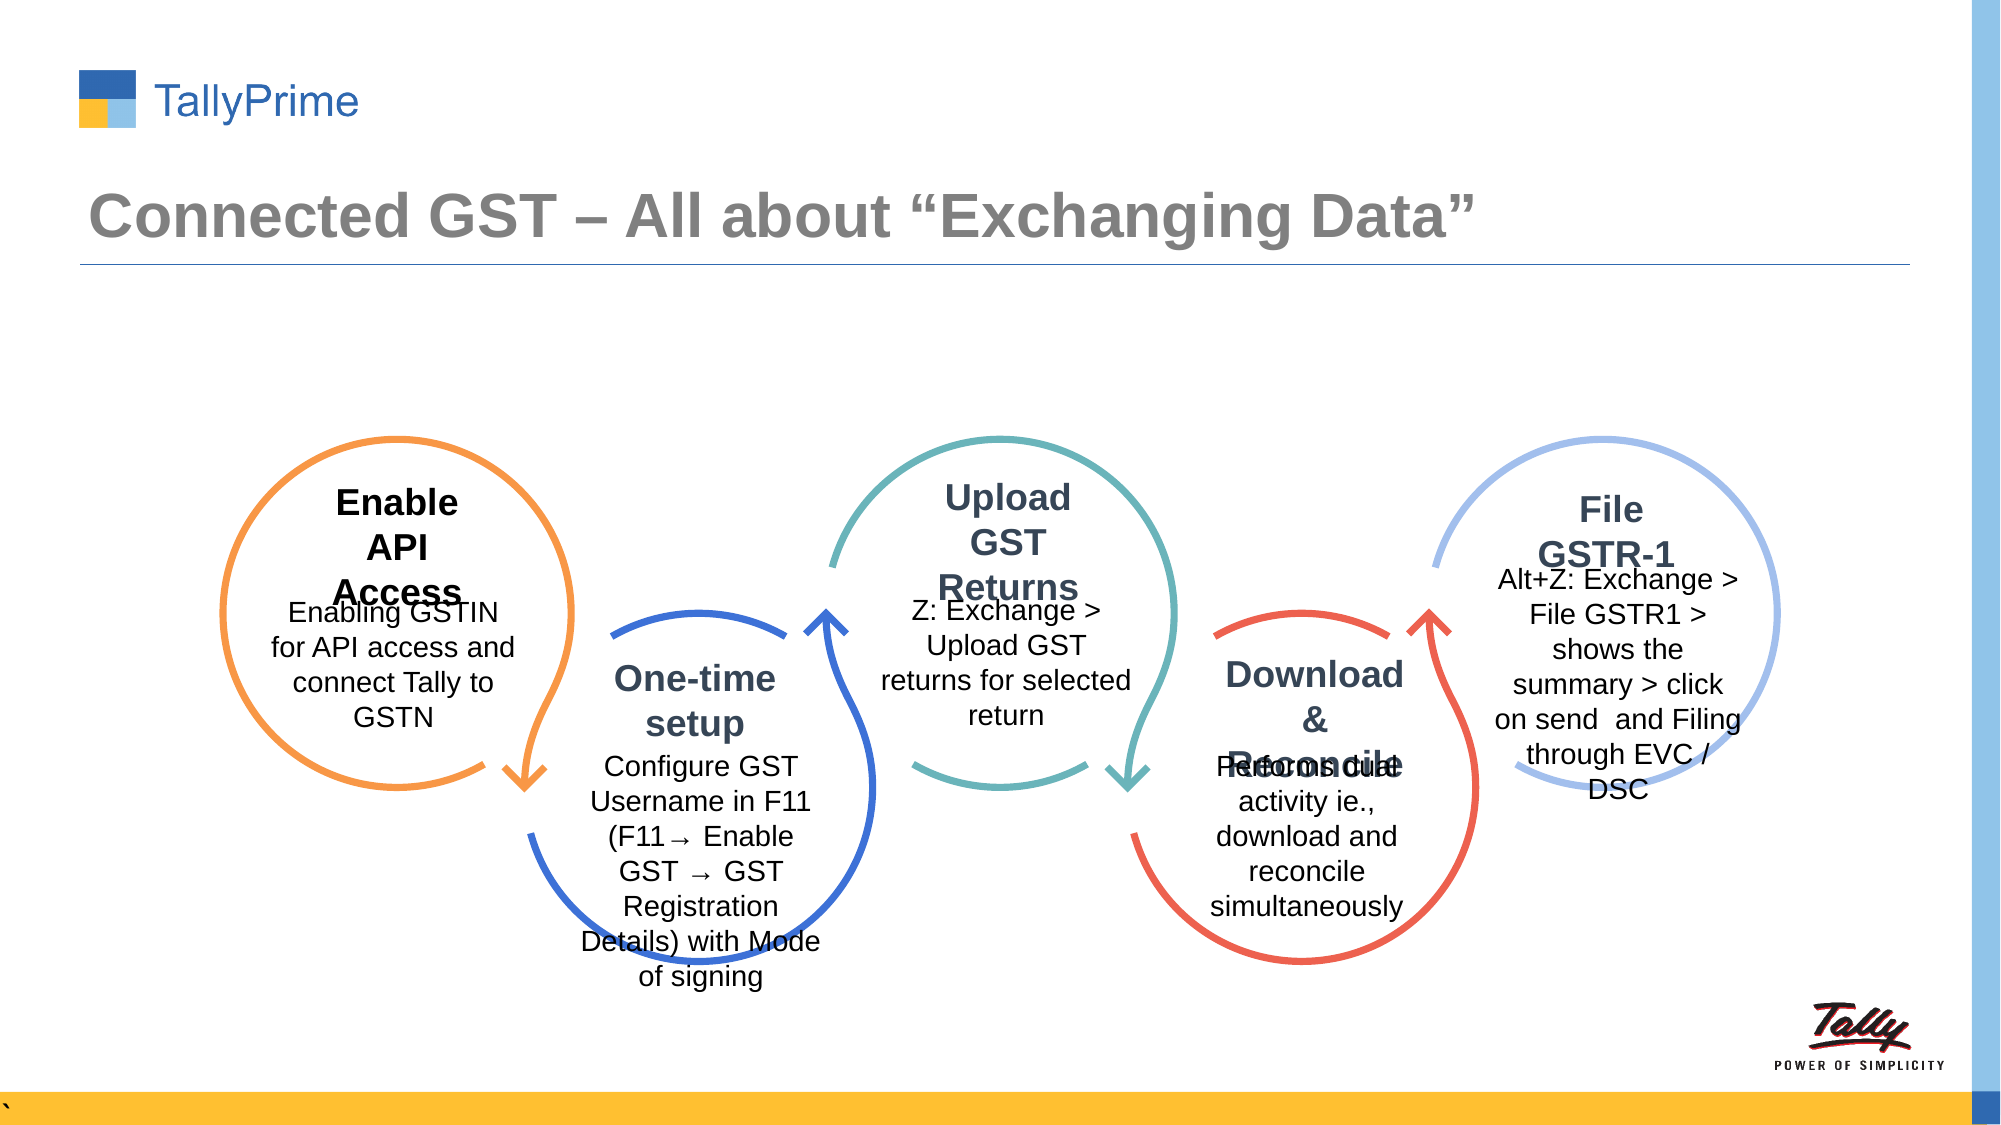

# Connected GST – All about “Exchanging Data”

Upload GST Returns
Z: Exchange > Upload GST returns for selected return
Enable API Access
Enabling GSTIN for API access and connect Tally to GSTN
 File GSTR-1

Alt+Z: Exchange > File GSTR1 > shows the summary > click on send  and Filing through EVC / DSC

Download & Reconcile
Performs dual activity ie., download and reconcile simultaneously

One-time setup
Configure GST Username in F11 (F11→ Enable GST → GST Registration Details) with Mode of signing